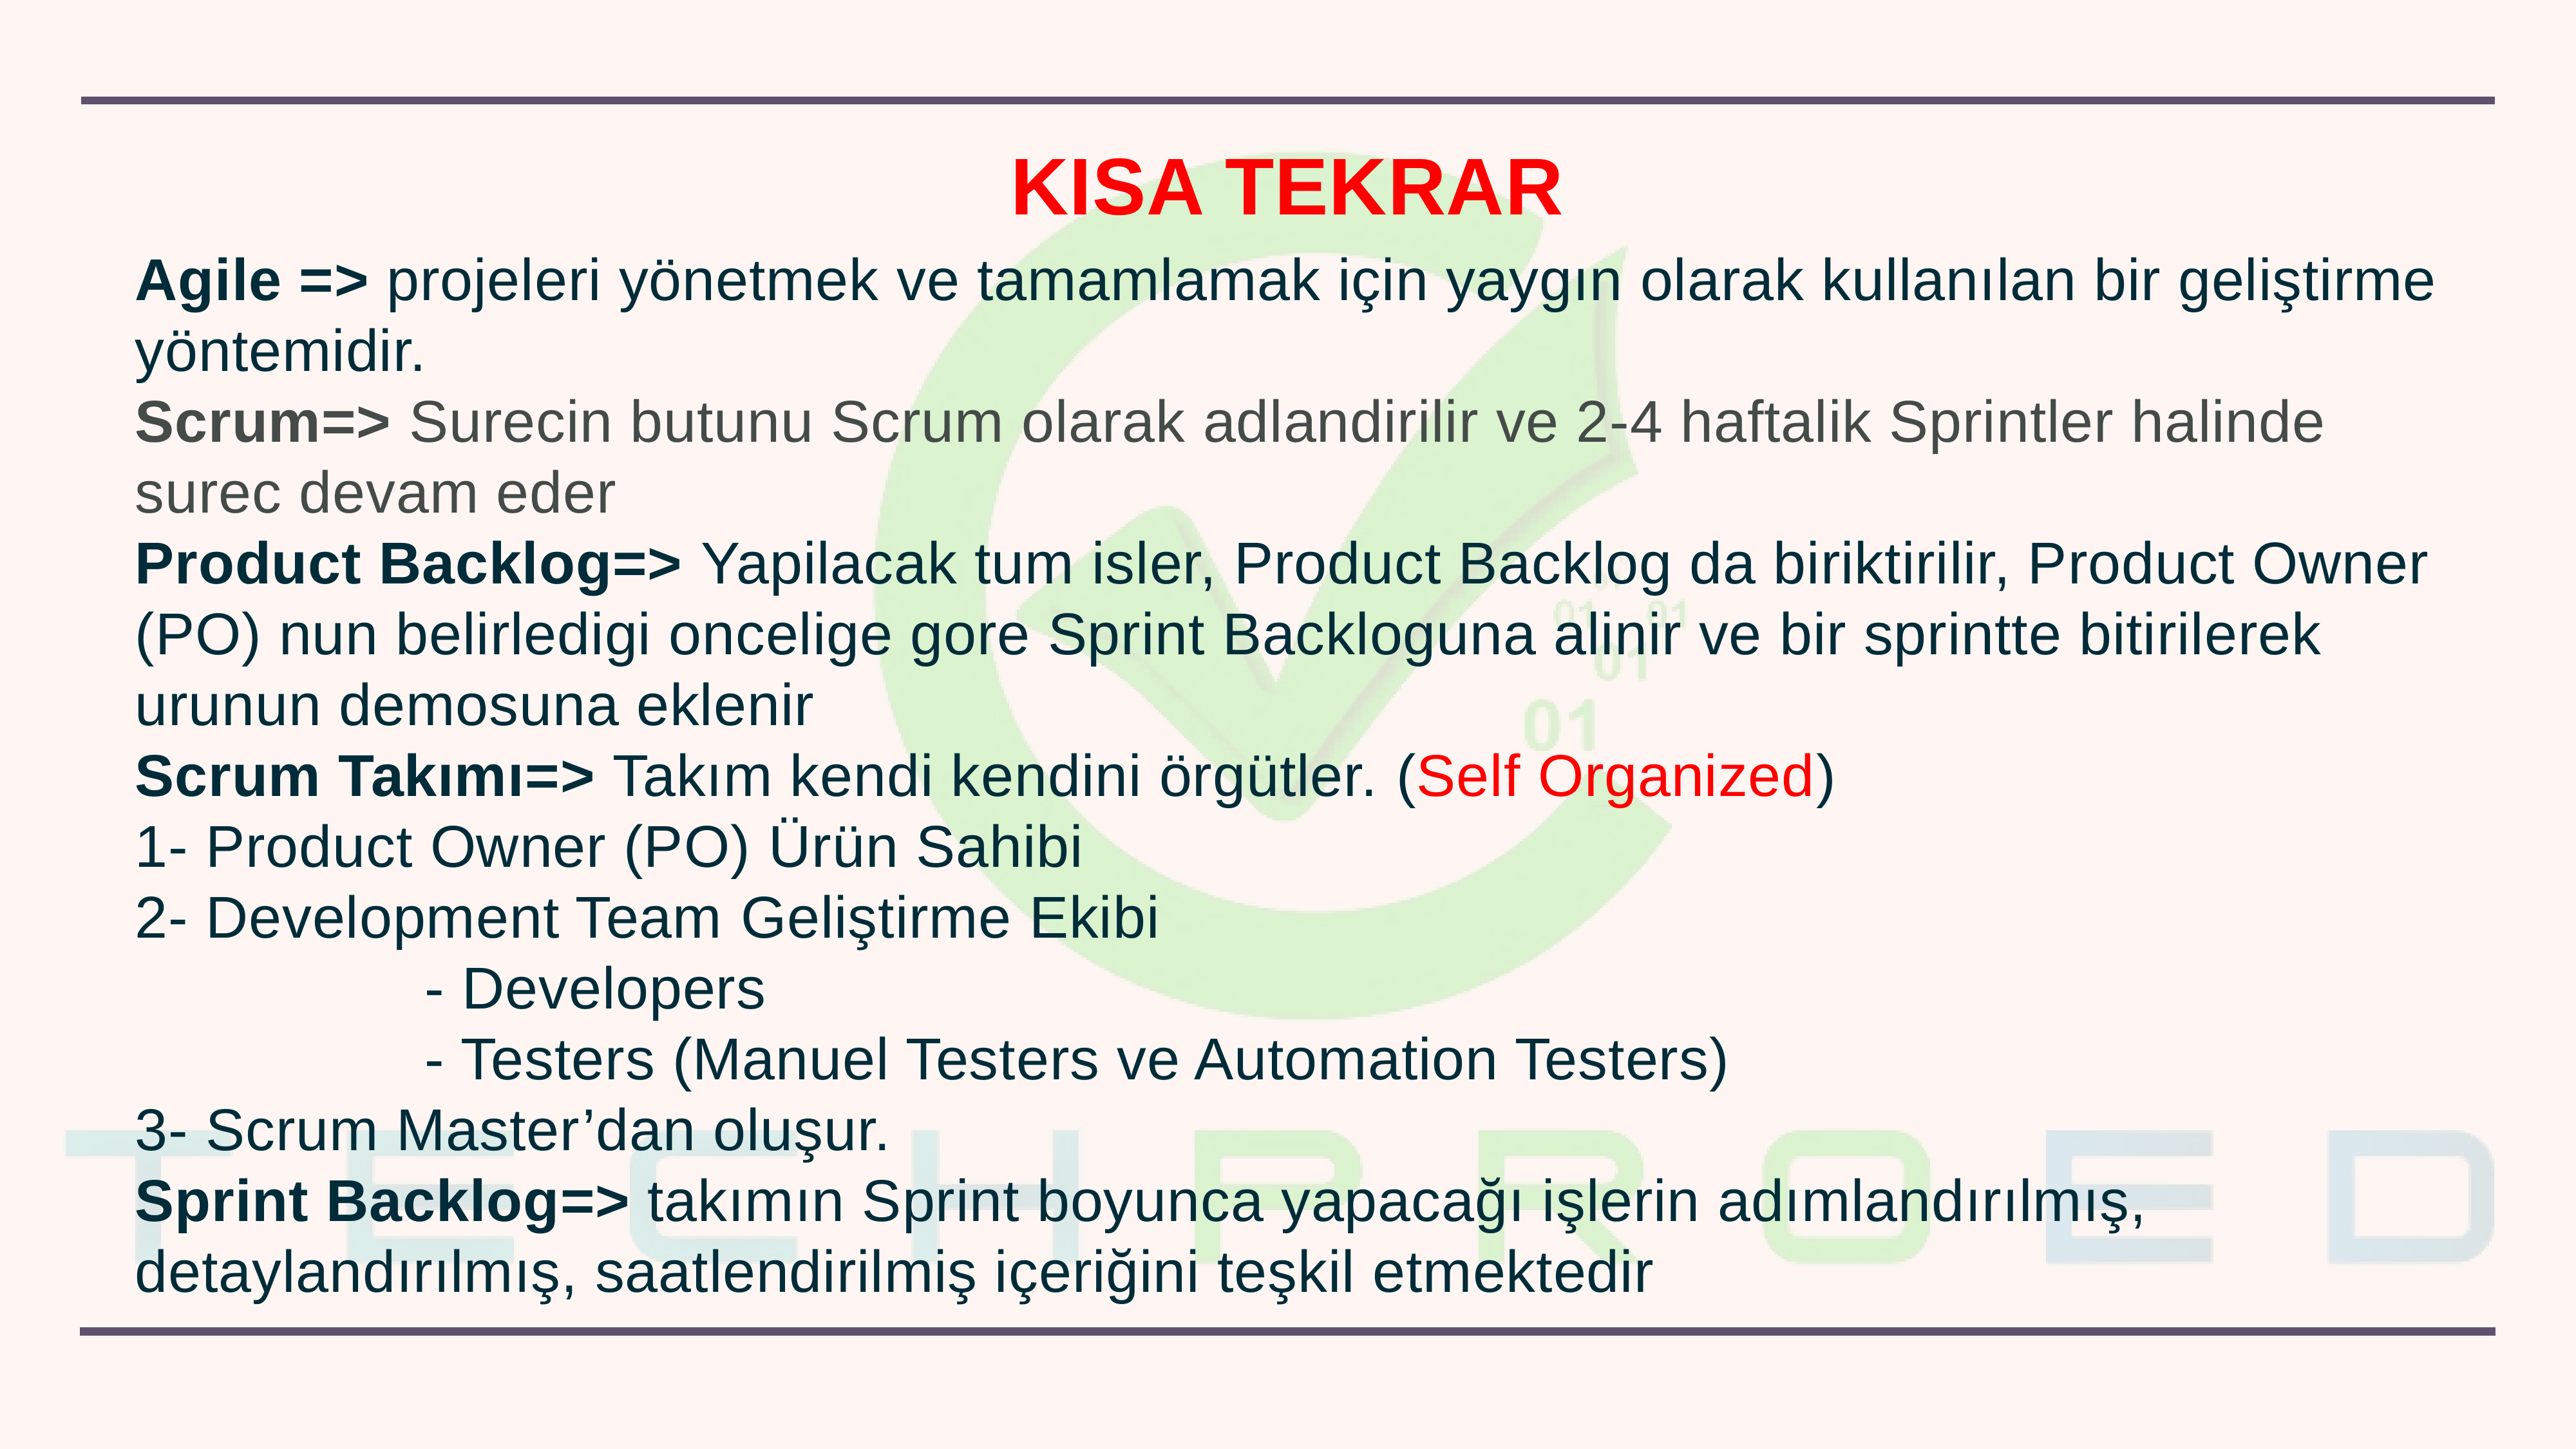

KISA TEKRAR
Agile => projeleri yönetmek ve tamamlamak için yaygın olarak kullanılan bir geliştirme yöntemidir.
Scrum=> Surecin butunu Scrum olarak adlandirilir ve 2-4 haftalik Sprintler halinde surec devam eder
Product Backlog=> Yapilacak tum isler, Product Backlog da biriktirilir, Product Owner (PO) nun belirledigi oncelige gore Sprint Backloguna alinir ve bir sprintte bitirilerek urunun demosuna eklenir
Scrum Takımı=> Takım kendi kendini örgütler. (Self Organized)
1- Product Owner (PO) Ürün Sahibi
2- Development Team Geliştirme Ekibi
			- Developers
			- Testers (Manuel Testers ve Automation Testers)
3- Scrum Master’dan oluşur.
Sprint Backlog=> takımın Sprint boyunca yapacağı işlerin adımlandırılmış, detaylandırılmış, saatlendirilmiş içeriğini teşkil etmektedir